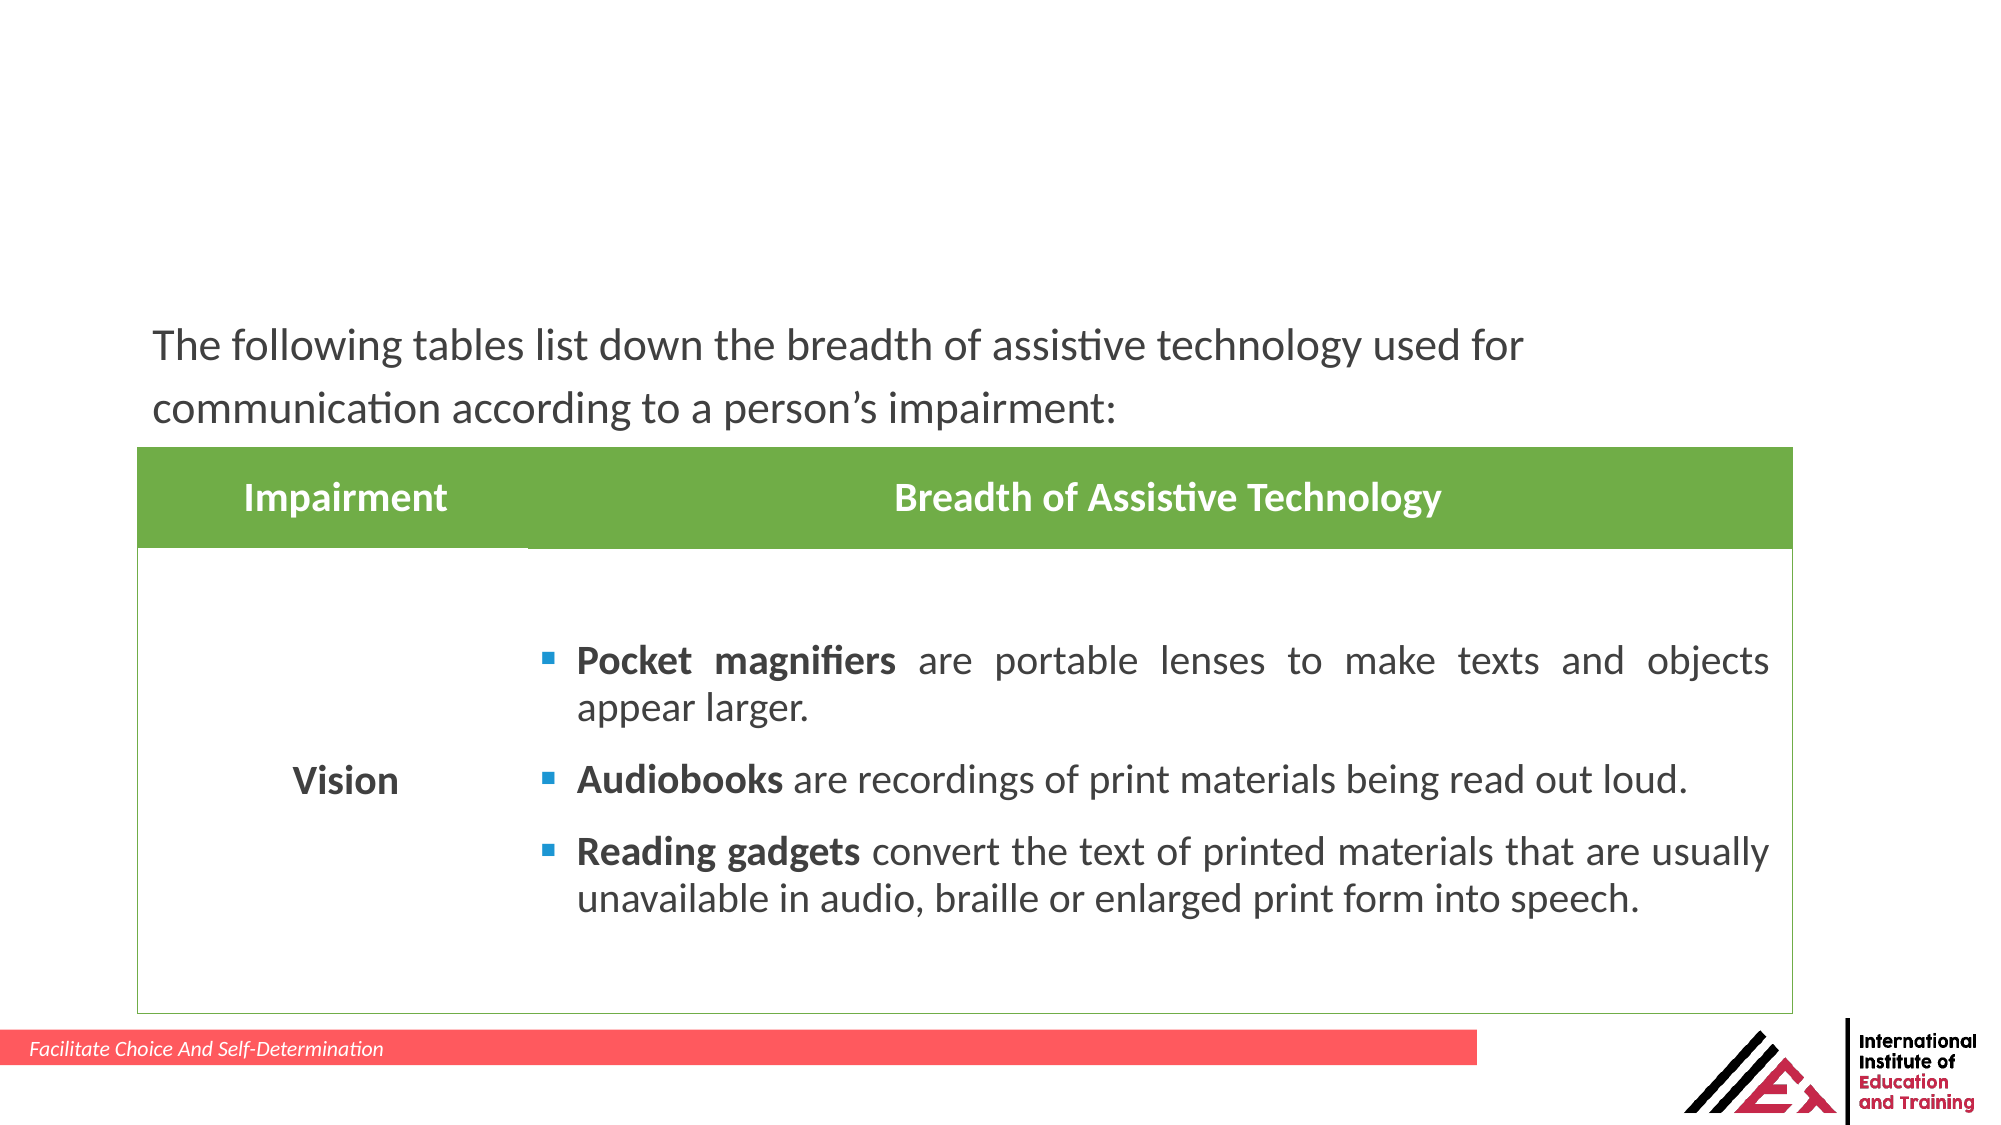

The following tables list down the breadth of assistive technology used for communication according to a person’s impairment:
| Impairment | Breadth of Assistive Technology |
| --- | --- |
| Vision | Pocket magnifiers are portable lenses to make texts and objects appear larger. Audiobooks are recordings of print materials being read out loud. Reading gadgets convert the text of printed materials that are usually unavailable in audio, braille or enlarged print form into speech. |
Facilitate Choice And Self-Determination